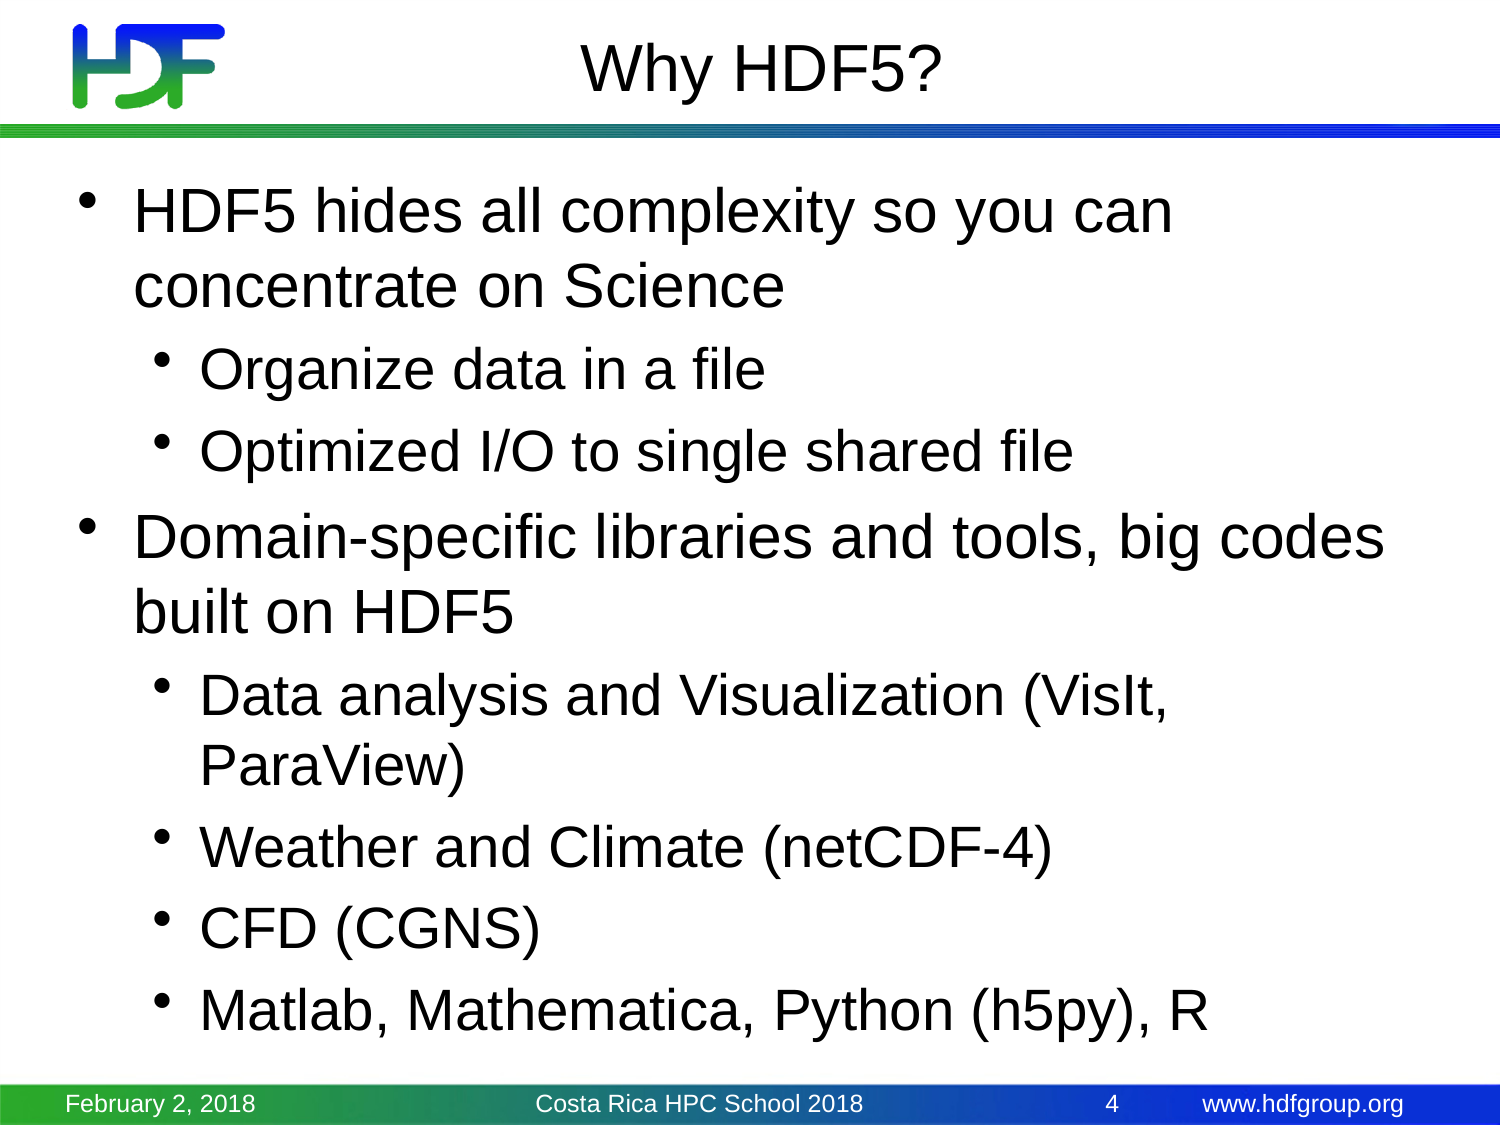

# Why HDF5?
HDF5 hides all complexity so you can concentrate on Science
Organize data in a file
Optimized I/O to single shared file
Domain-specific libraries and tools, big codes built on HDF5
Data analysis and Visualization (VisIt, ParaView)
Weather and Climate (netCDF-4)
CFD (CGNS)
Matlab, Mathematica, Python (h5py), R
February 2, 2018
Costa Rica HPC School 2018
4